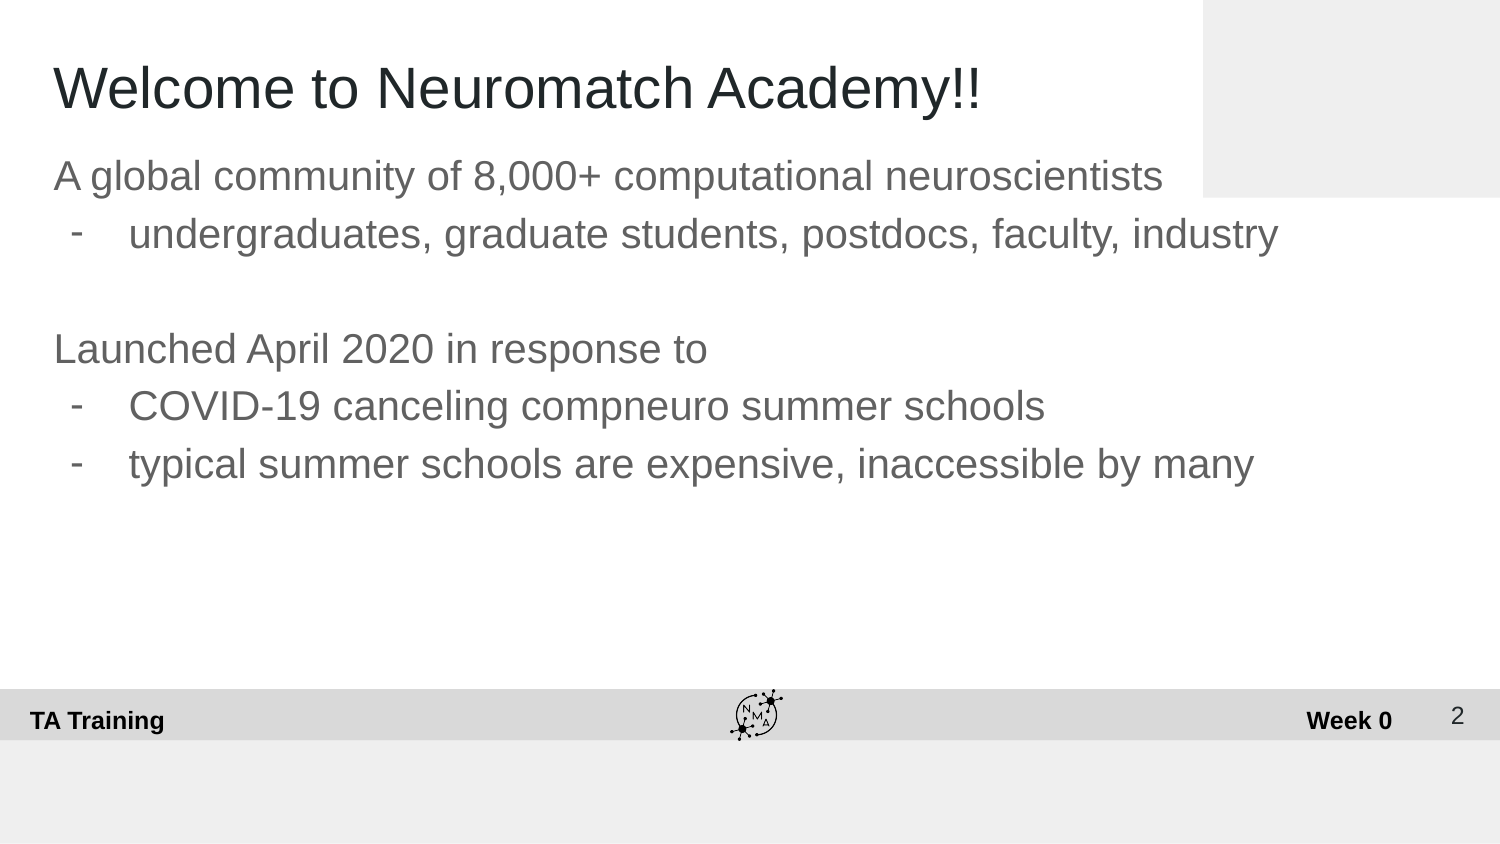

# Welcome to Neuromatch Academy!!
A global community of 8,000+ computational neuroscientists
undergraduates, graduate students, postdocs, faculty, industry

Launched April 2020 in response to
COVID-19 canceling compneuro summer schools
typical summer schools are expensive, inaccessible by many

2